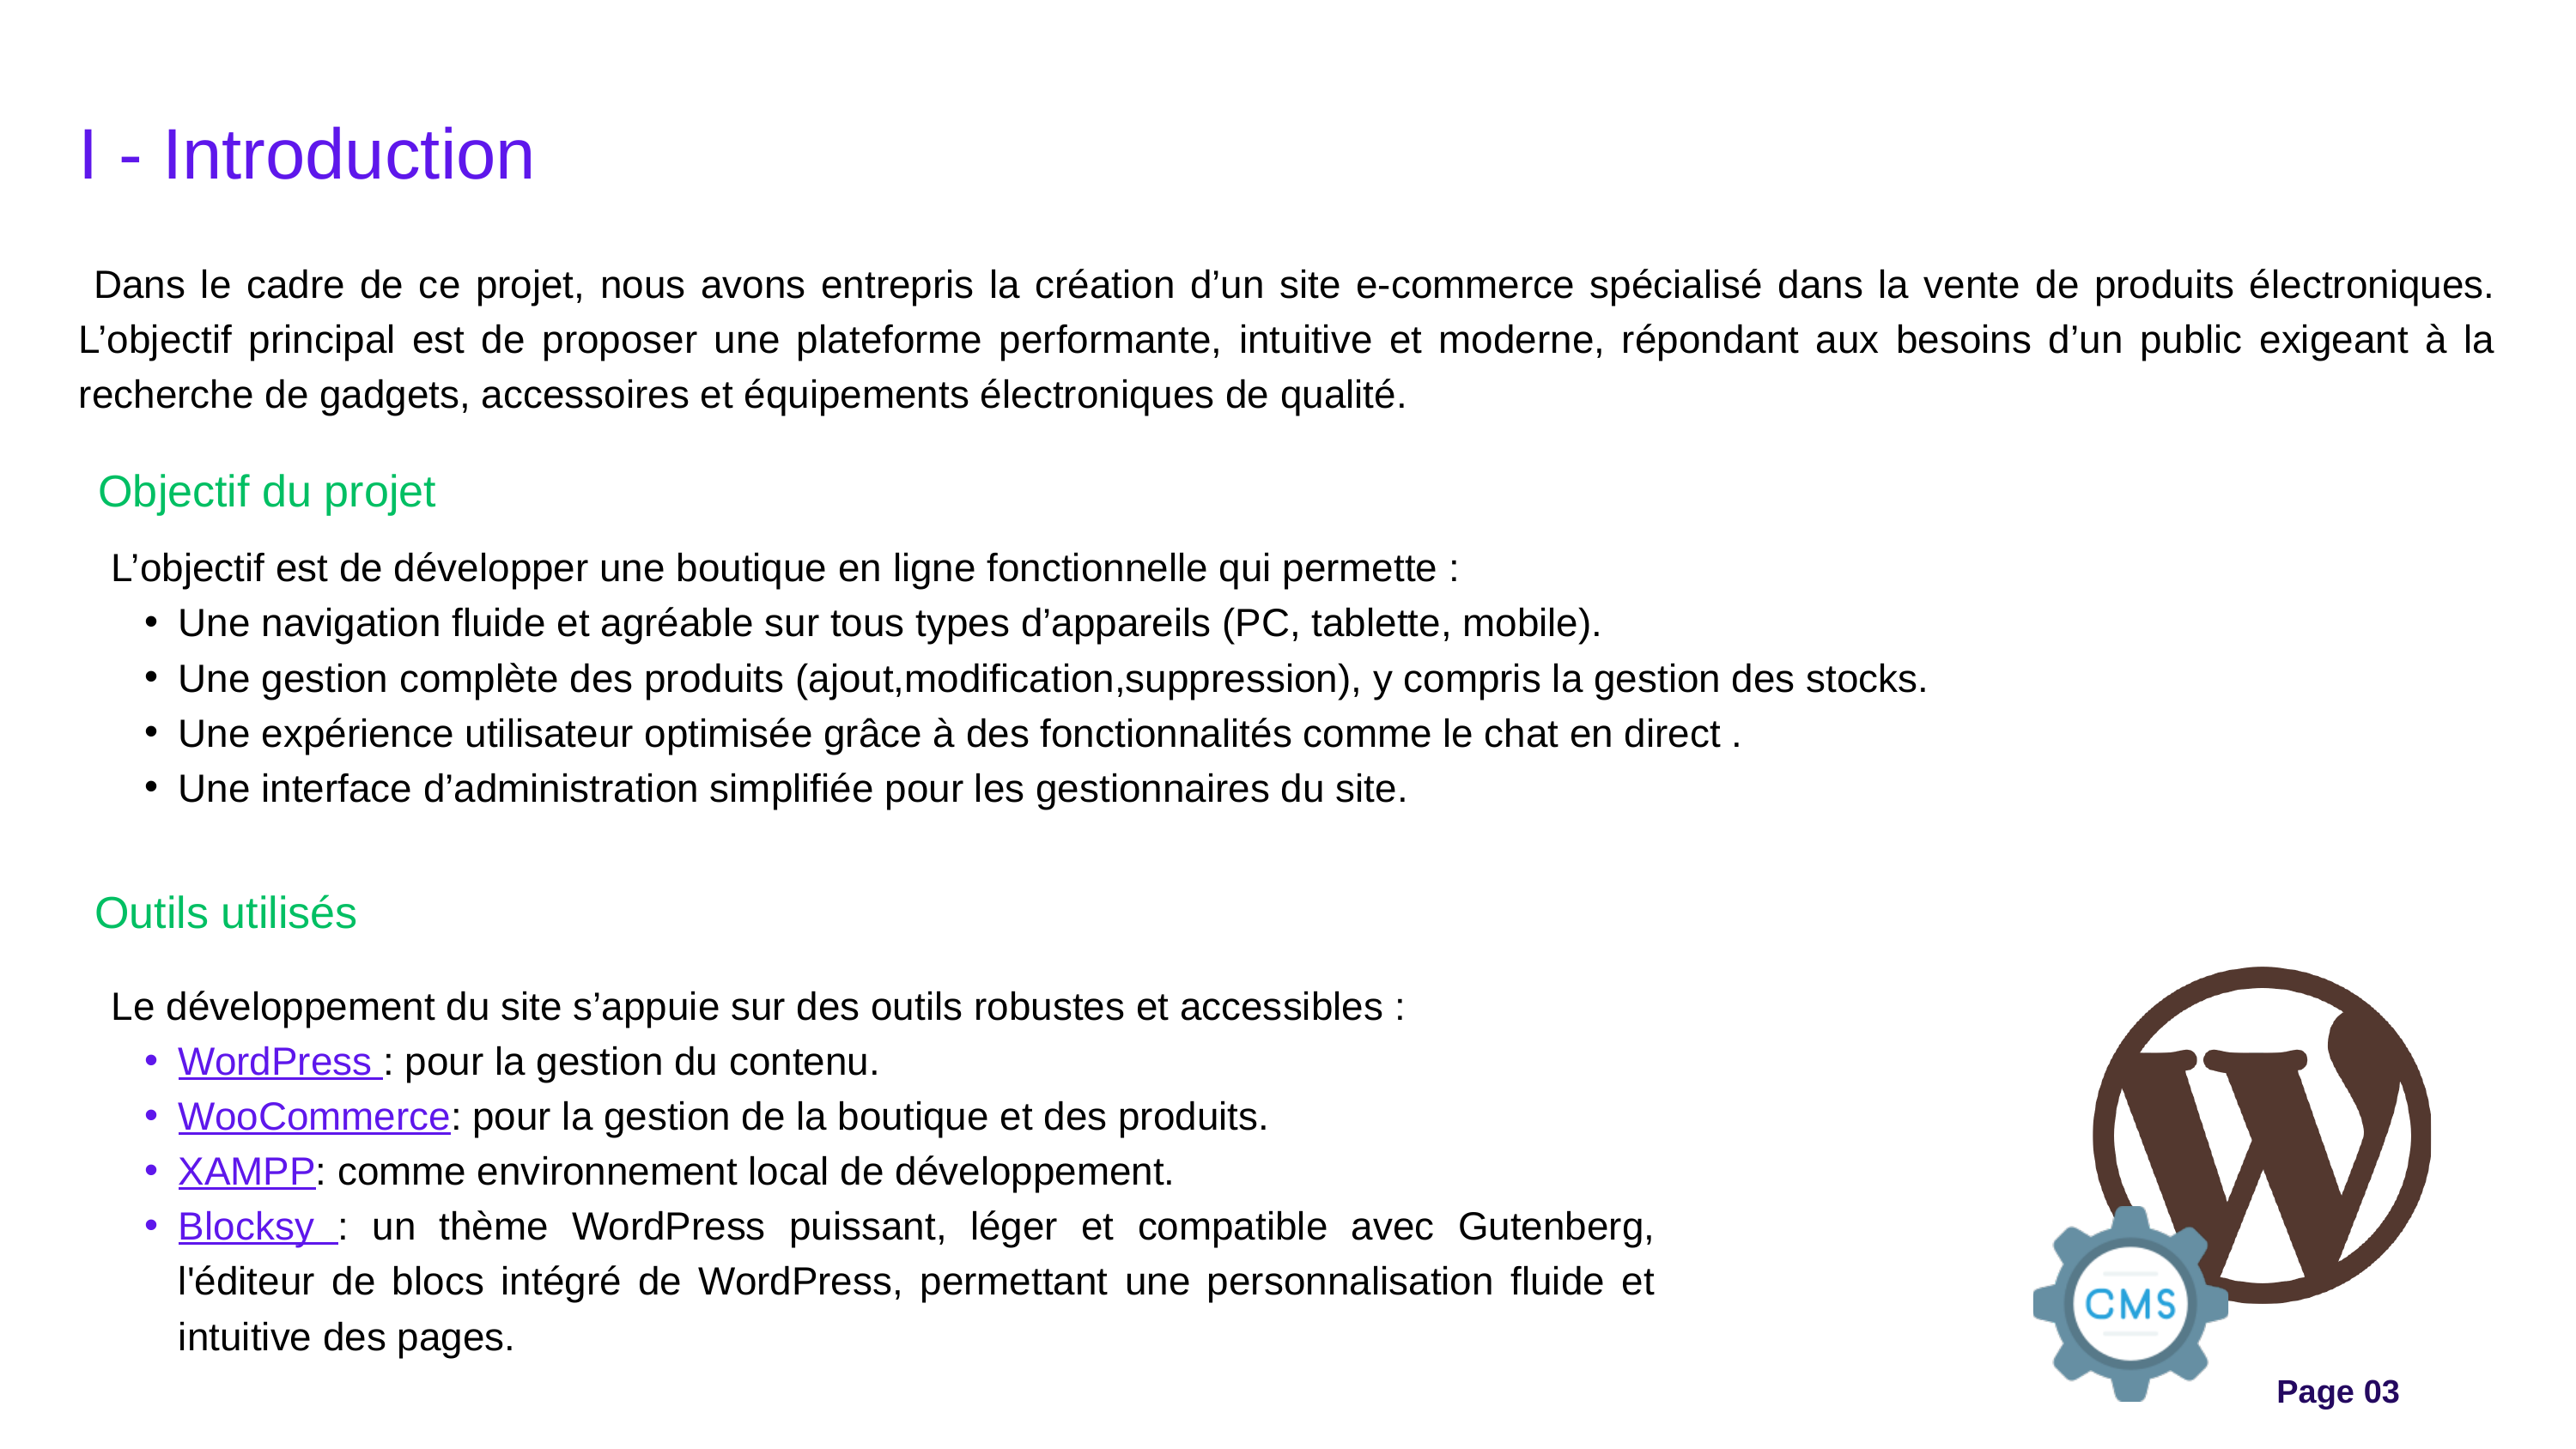

I - Introduction
 Dans le cadre de ce projet, nous avons entrepris la création d’un site e-commerce spécialisé dans la vente de produits électroniques. L’objectif principal est de proposer une plateforme performante, intuitive et moderne, répondant aux besoins d’un public exigeant à la recherche de gadgets, accessoires et équipements électroniques de qualité.
Objectif du projet
L’objectif est de développer une boutique en ligne fonctionnelle qui permette :
Une navigation fluide et agréable sur tous types d’appareils (PC, tablette, mobile).
Une gestion complète des produits (ajout,modification,suppression), y compris la gestion des stocks.
Une expérience utilisateur optimisée grâce à des fonctionnalités comme le chat en direct .
Une interface d’administration simplifiée pour les gestionnaires du site.
Outils utilisés

Le développement du site s’appuie sur des outils robustes et accessibles :
WordPress : pour la gestion du contenu.
WooCommerce: pour la gestion de la boutique et des produits.
XAMPP: comme environnement local de développement.
Blocksy : un thème WordPress puissant, léger et compatible avec Gutenberg, l'éditeur de blocs intégré de WordPress, permettant une personnalisation fluide et intuitive des pages.

Page 03